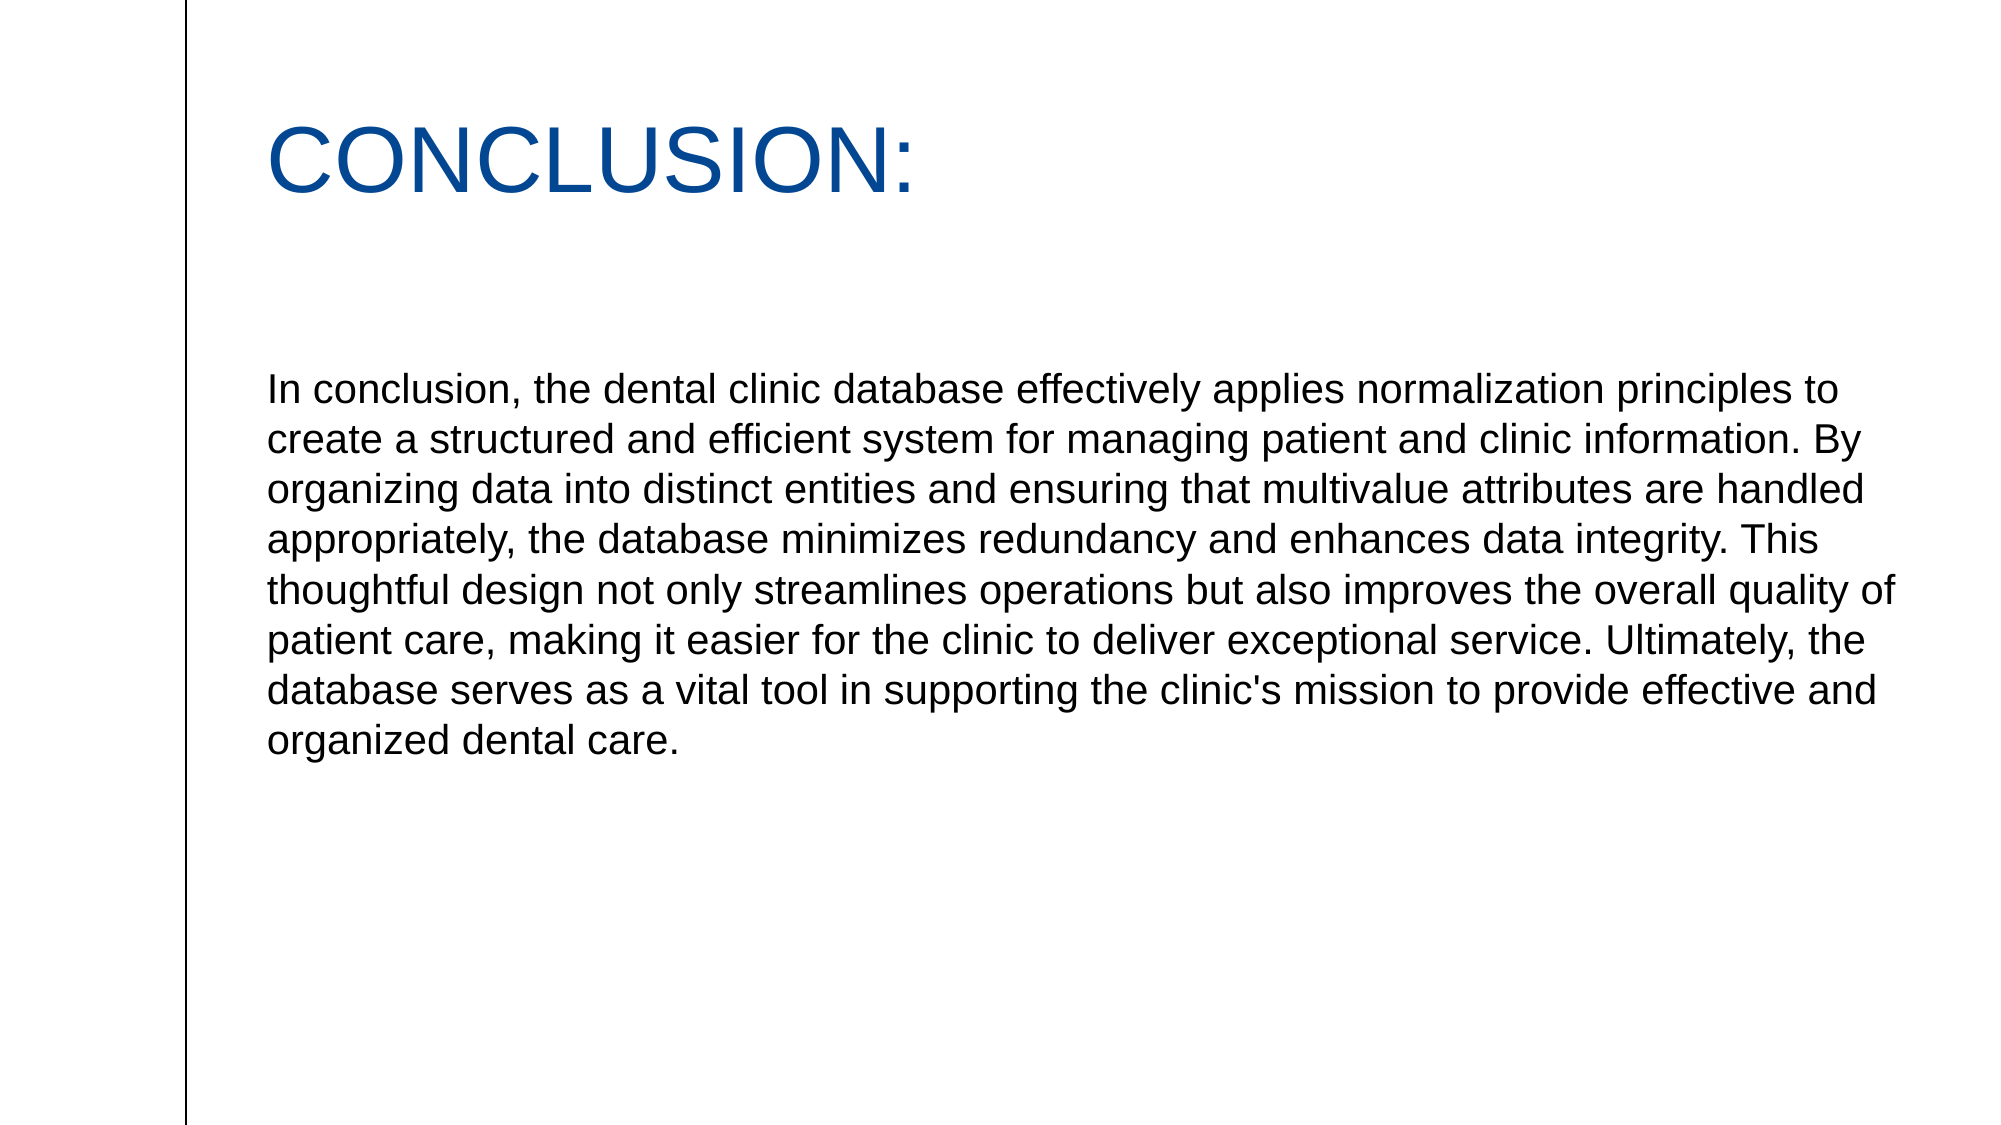

# CONClusion:
In conclusion, the dental clinic database effectively applies normalization principles to create a structured and efficient system for managing patient and clinic information. By organizing data into distinct entities and ensuring that multivalue attributes are handled appropriately, the database minimizes redundancy and enhances data integrity. This thoughtful design not only streamlines operations but also improves the overall quality of patient care, making it easier for the clinic to deliver exceptional service. Ultimately, the database serves as a vital tool in supporting the clinic's mission to provide effective and organized dental care.